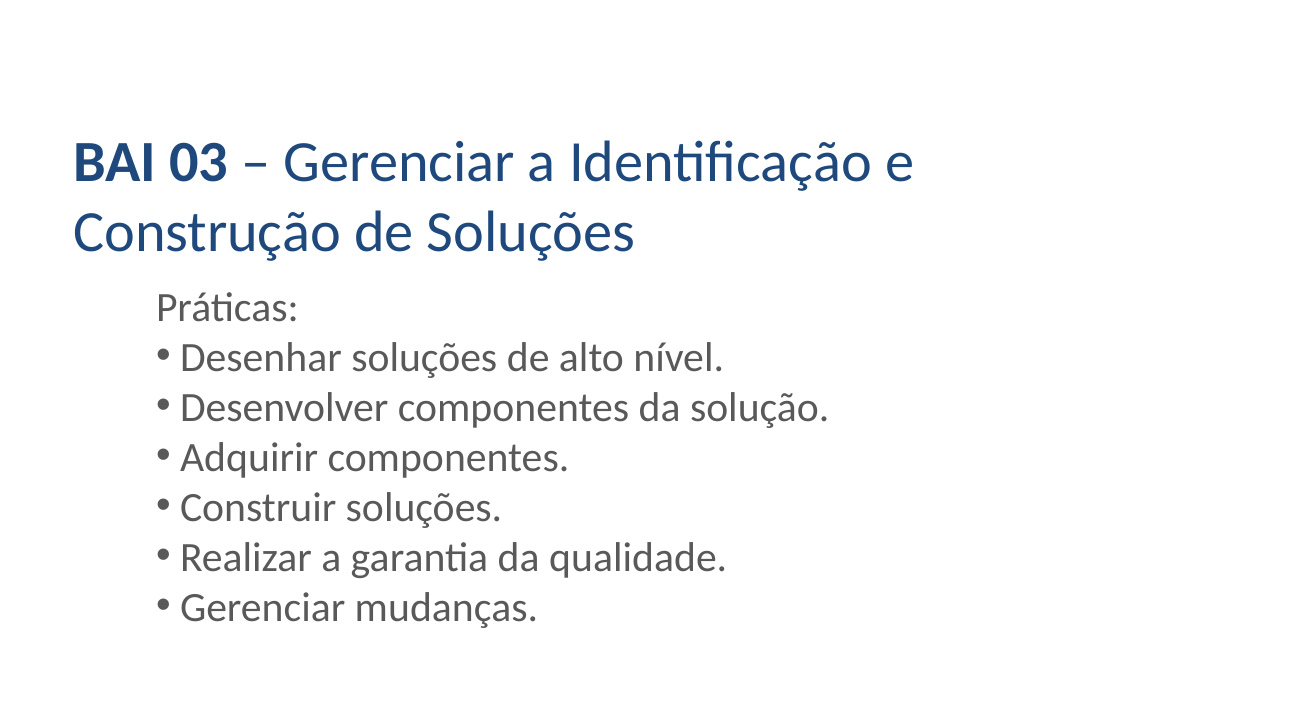

BAI 03 – Gerenciar a Identificação e Construção de Soluções

Práticas:
 Desenhar soluções de alto nível.
 Desenvolver componentes da solução.
 Adquirir componentes.
 Construir soluções.
 Realizar a garantia da qualidade.
 Gerenciar mudanças.